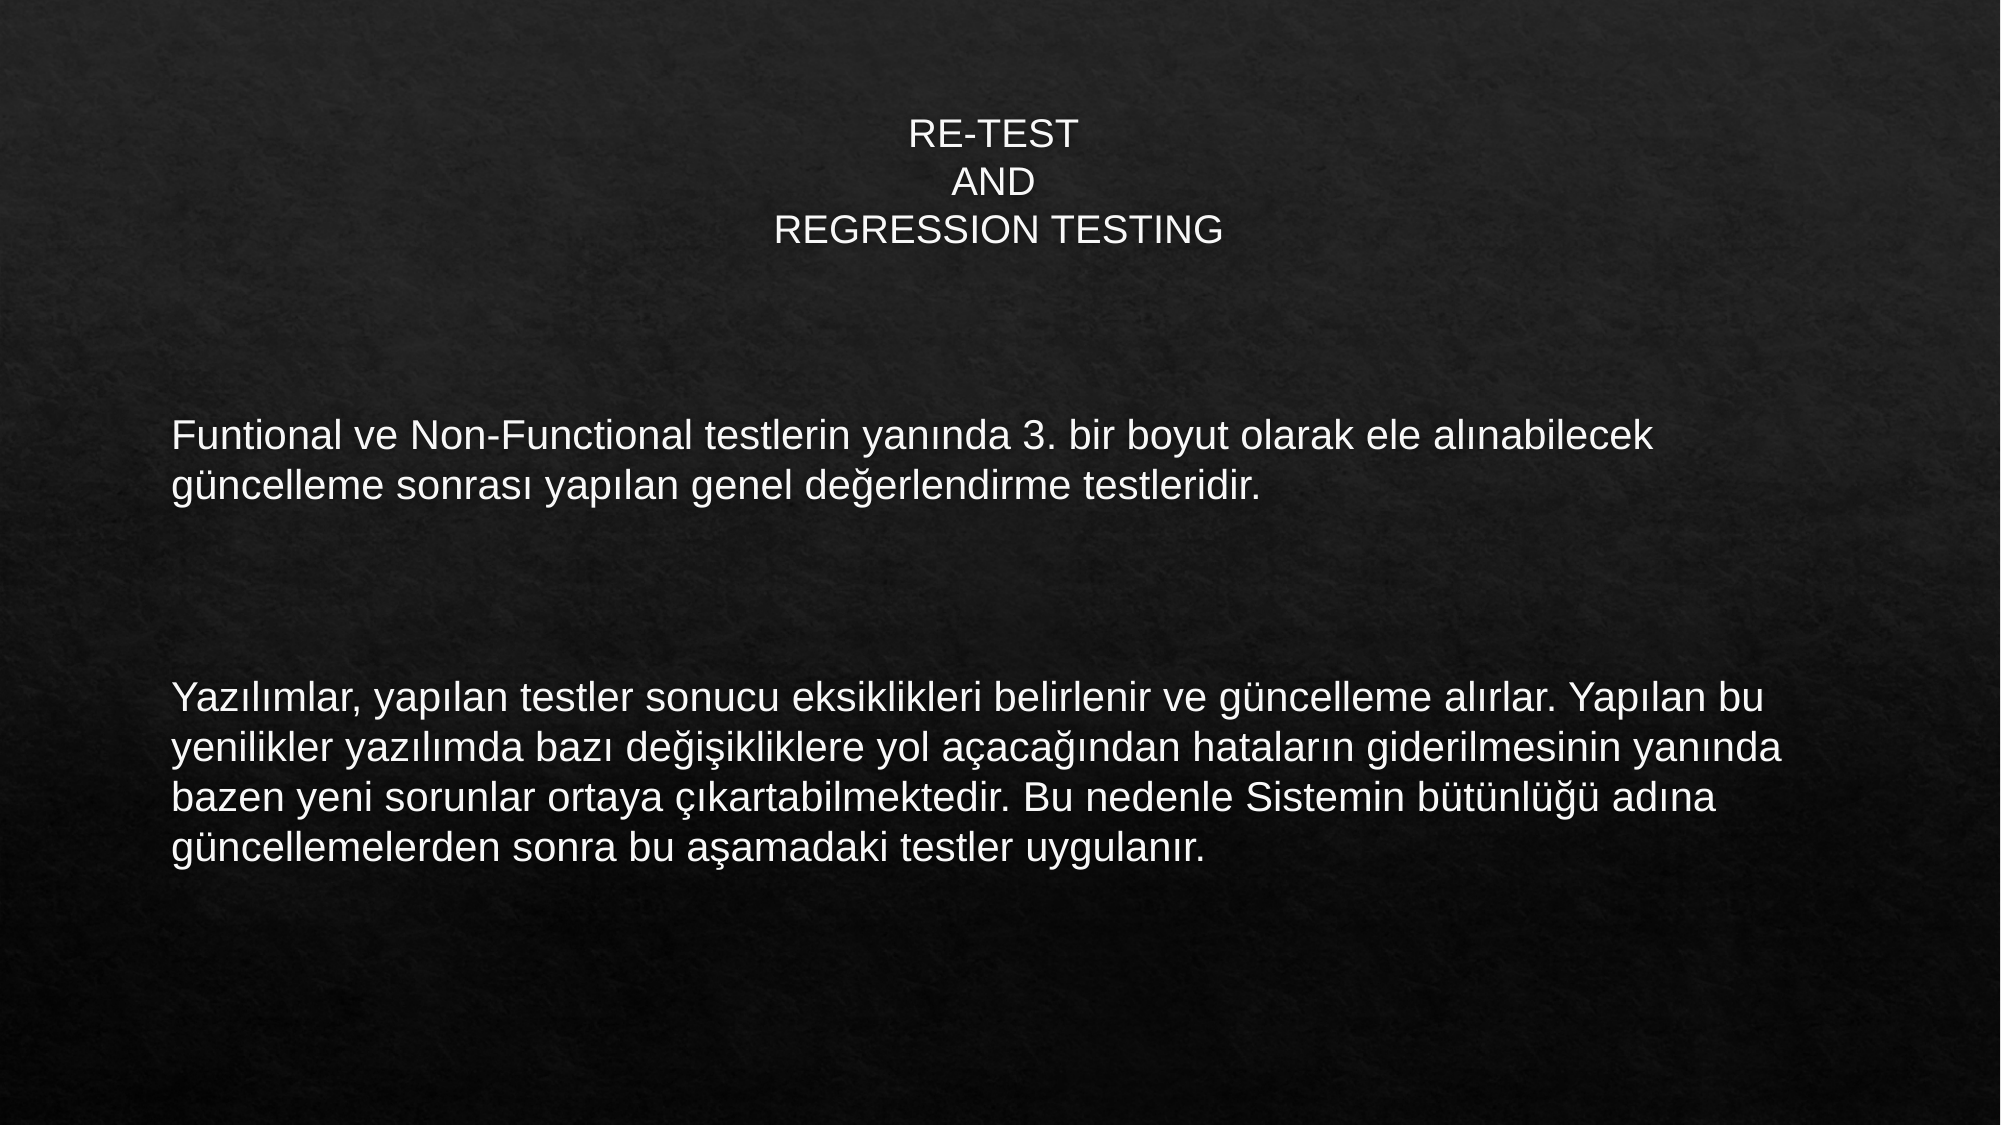

# RE-TEST AND REGRESSION TESTING
Funtional ve Non-Functional testlerin yanında 3. bir boyut olarak ele alınabilecek güncelleme sonrası yapılan genel değerlendirme testleridir.

Yazılımlar, yapılan testler sonucu eksiklikleri belirlenir ve güncelleme alırlar. Yapılan bu yenilikler yazılımda bazı değişikliklere yol açacağından hataların giderilmesinin yanında bazen yeni sorunlar ortaya çıkartabilmektedir. Bu nedenle Sistemin bütünlüğü adına güncellemelerden sonra bu aşamadaki testler uygulanır.